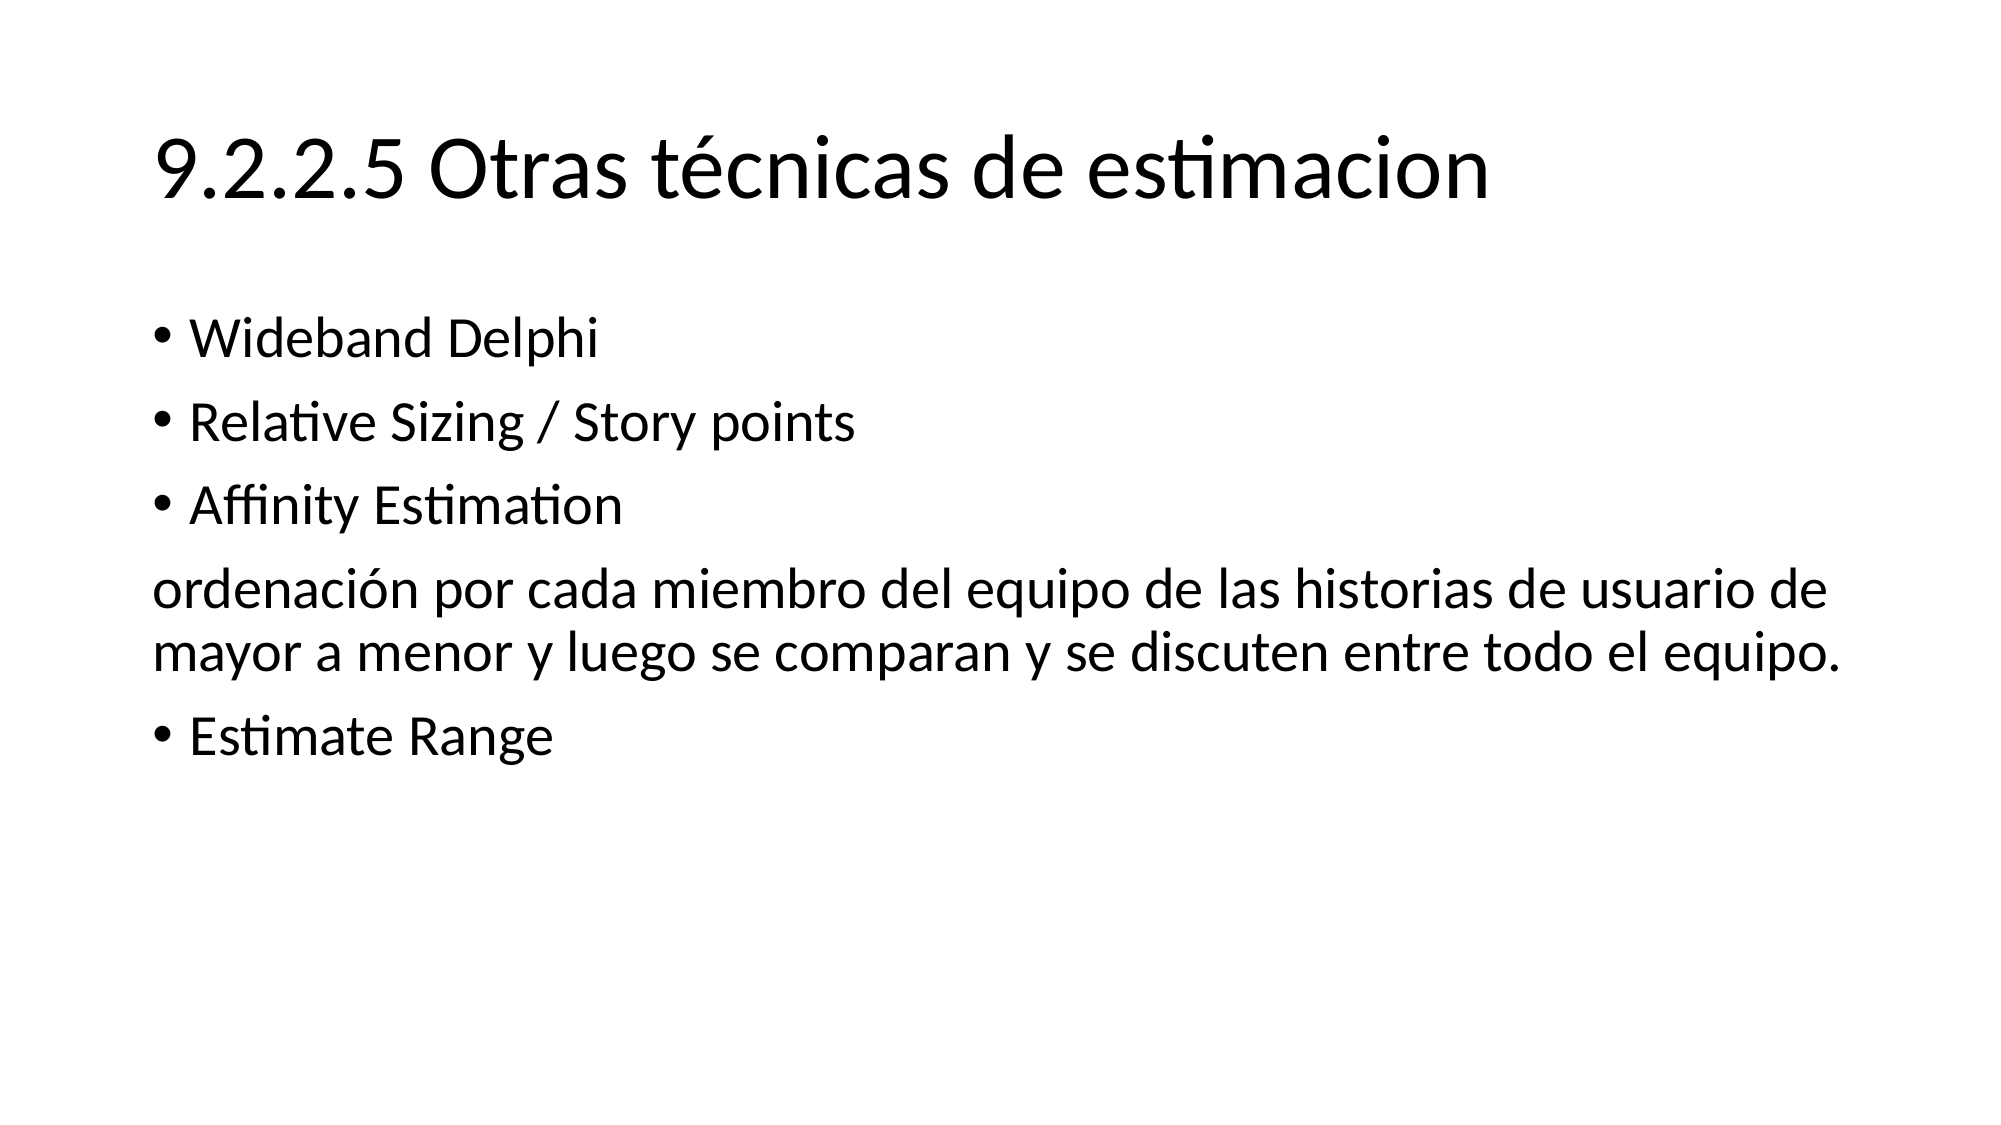

# 9.2.2.5 Otras técnicas de estimacion
Wideband Delphi
Relative Sizing / Story points
Affinity Estimation
ordenación por cada miembro del equipo de las historias de usuario de mayor a menor y luego se comparan y se discuten entre todo el equipo.
Estimate Range